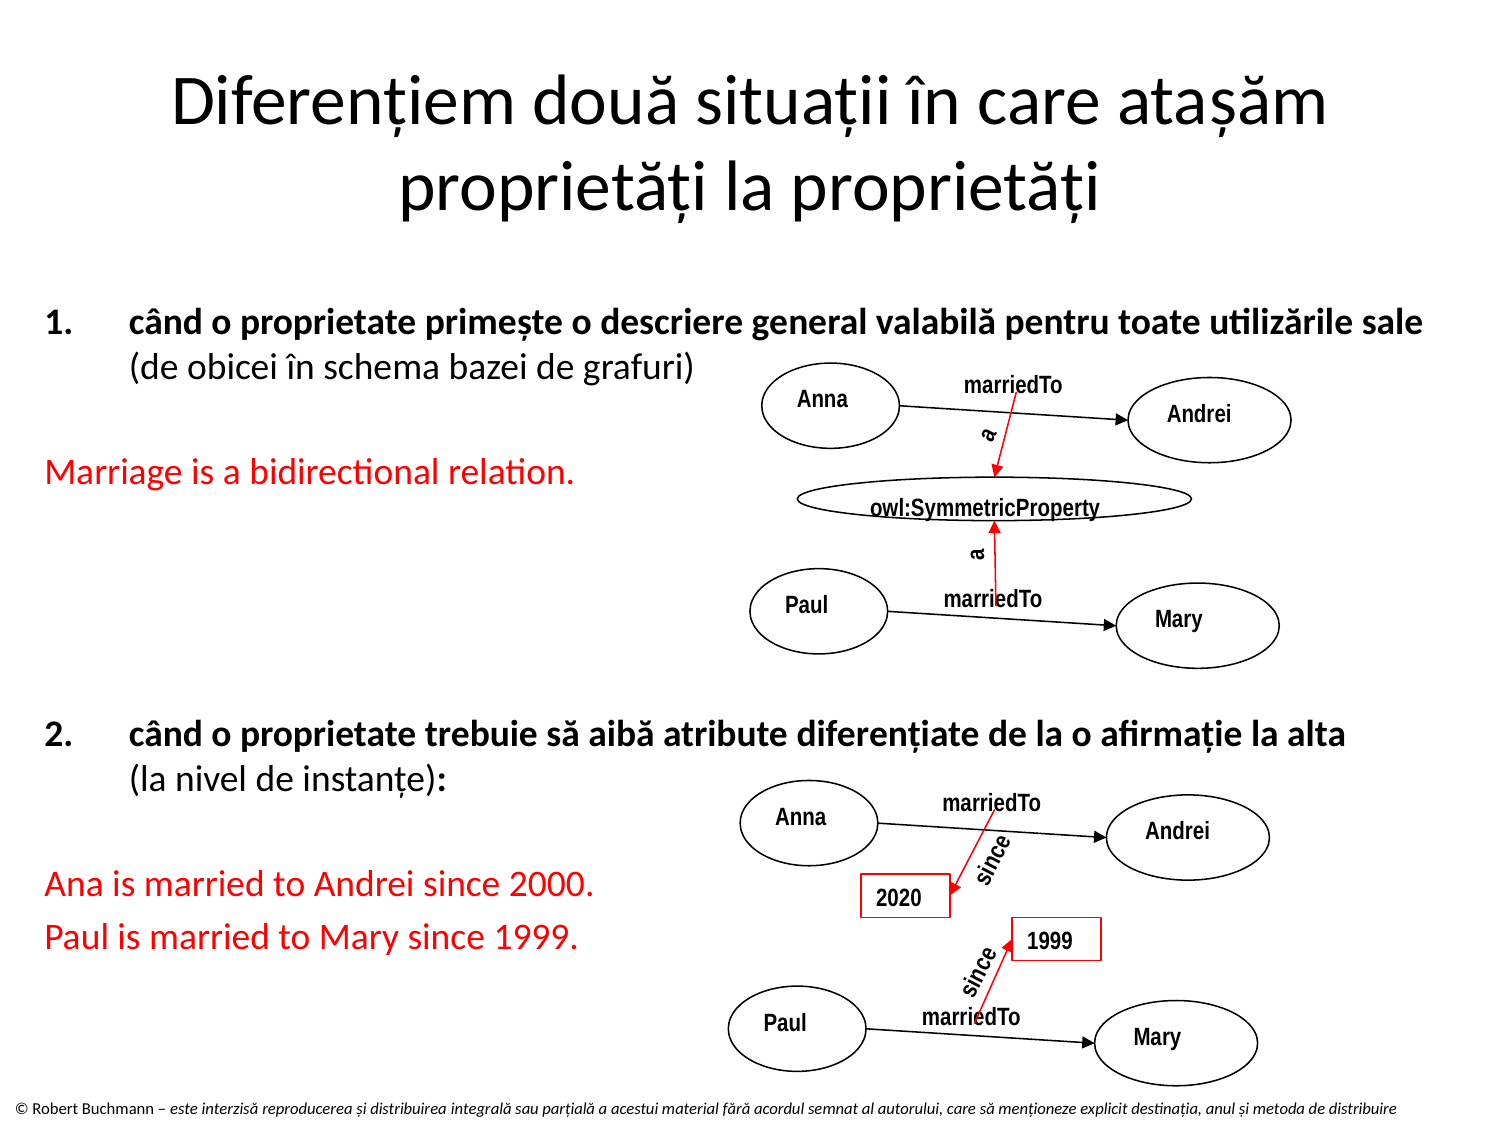

# Diferențiem două situații în care atașăm proprietăți la proprietăți
când o proprietate primește o descriere general valabilă pentru toate utilizările sale (de obicei în schema bazei de grafuri)

Marriage is a bidirectional relation.

când o proprietate trebuie să aibă atribute diferențiate de la o afirmație la alta
(la nivel de instanțe):

Ana is married to Andrei since 2000.
Paul is married to Mary since 1999.

marriedTo
Anna
Andrei
a
owl:SymmetricProperty
a
Paul
marriedTo
Mary
marriedTo
Anna
Andrei
since
2020
1999
since
Paul
marriedTo
Mary